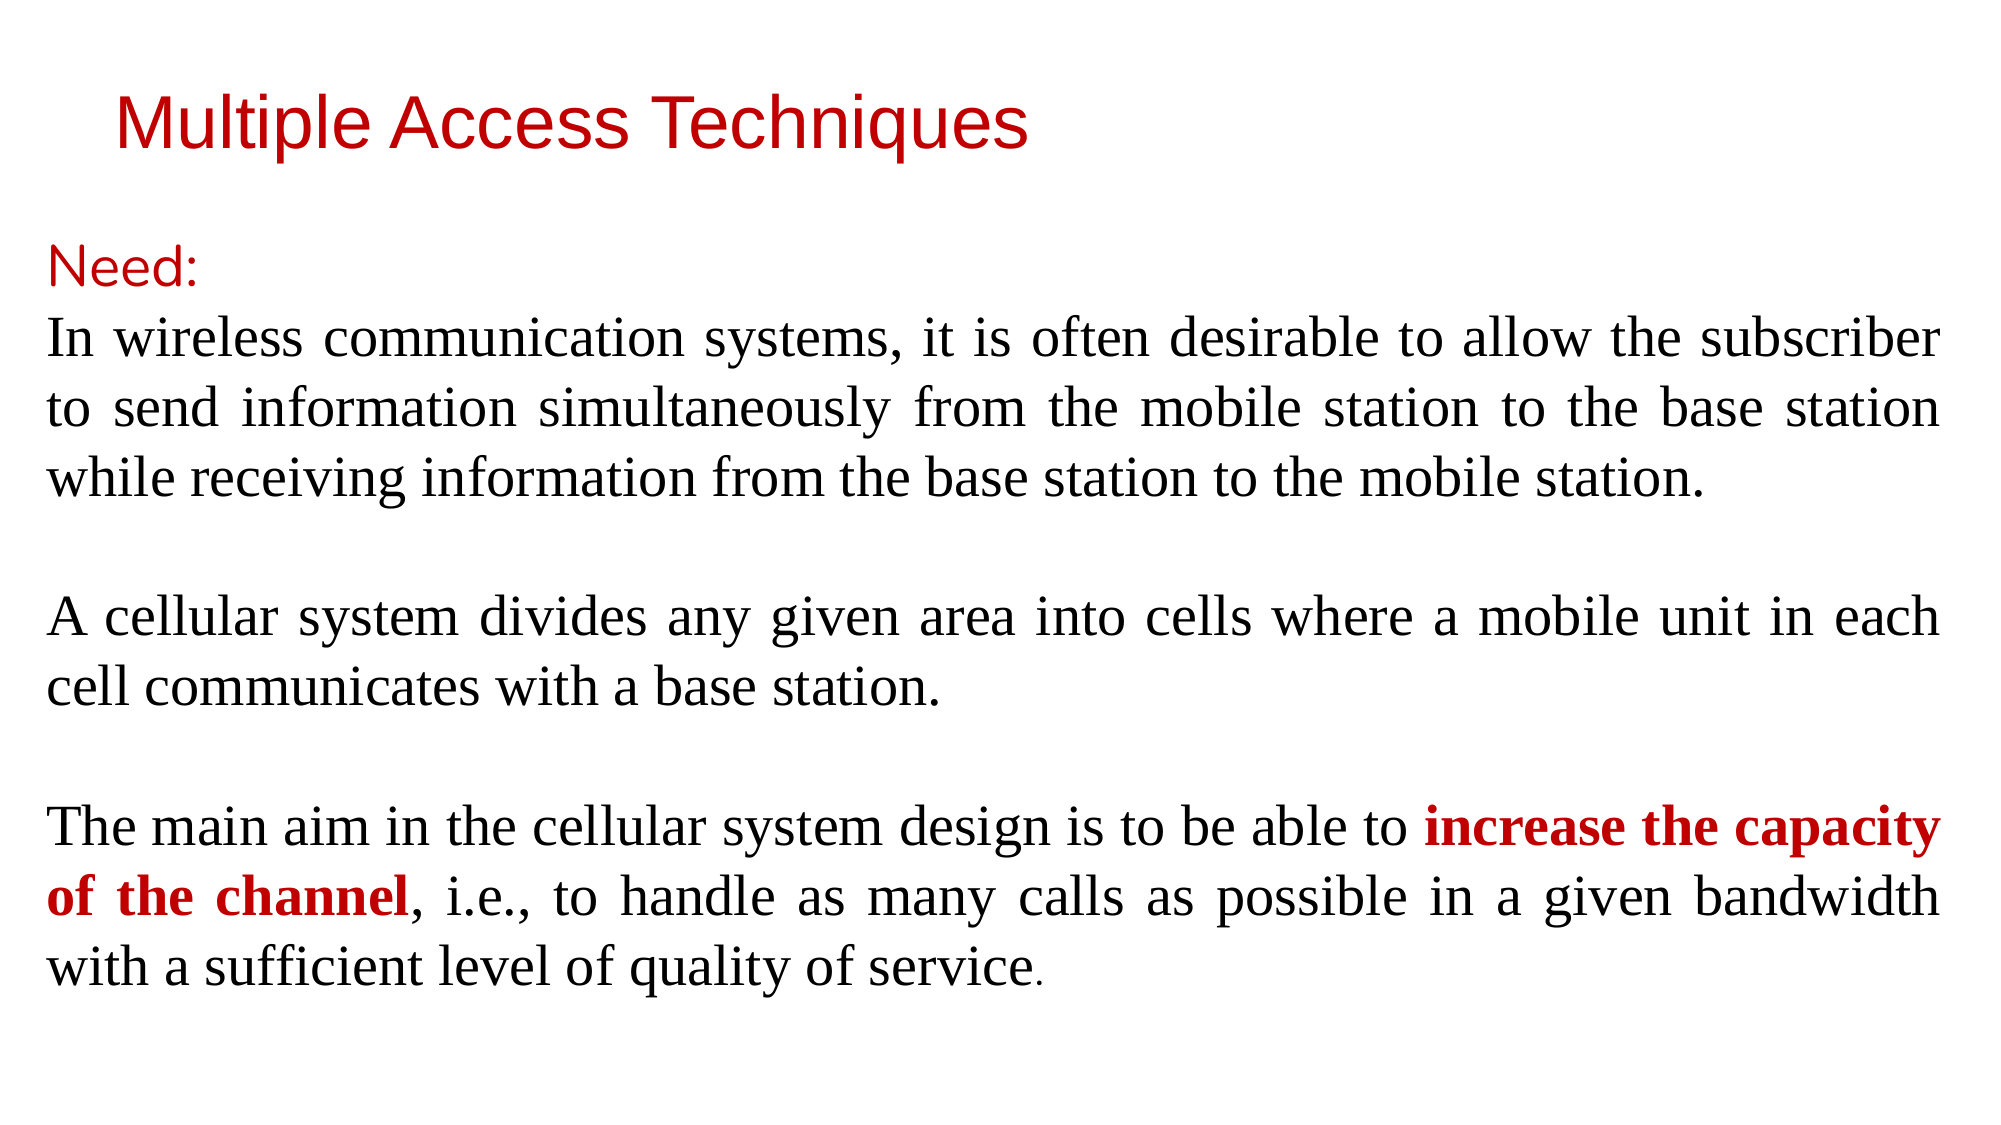

# Multiple Access Techniques
Need:
In wireless communication systems, it is often desirable to allow the subscriber to send information simultaneously from the mobile station to the base station while receiving information from the base station to the mobile station.

A cellular system divides any given area into cells where a mobile unit in each cell communicates with a base station.

The main aim in the cellular system design is to be able to increase the capacity of the channel, i.e., to handle as many calls as possible in a given bandwidth with a sufficient level of quality of service.